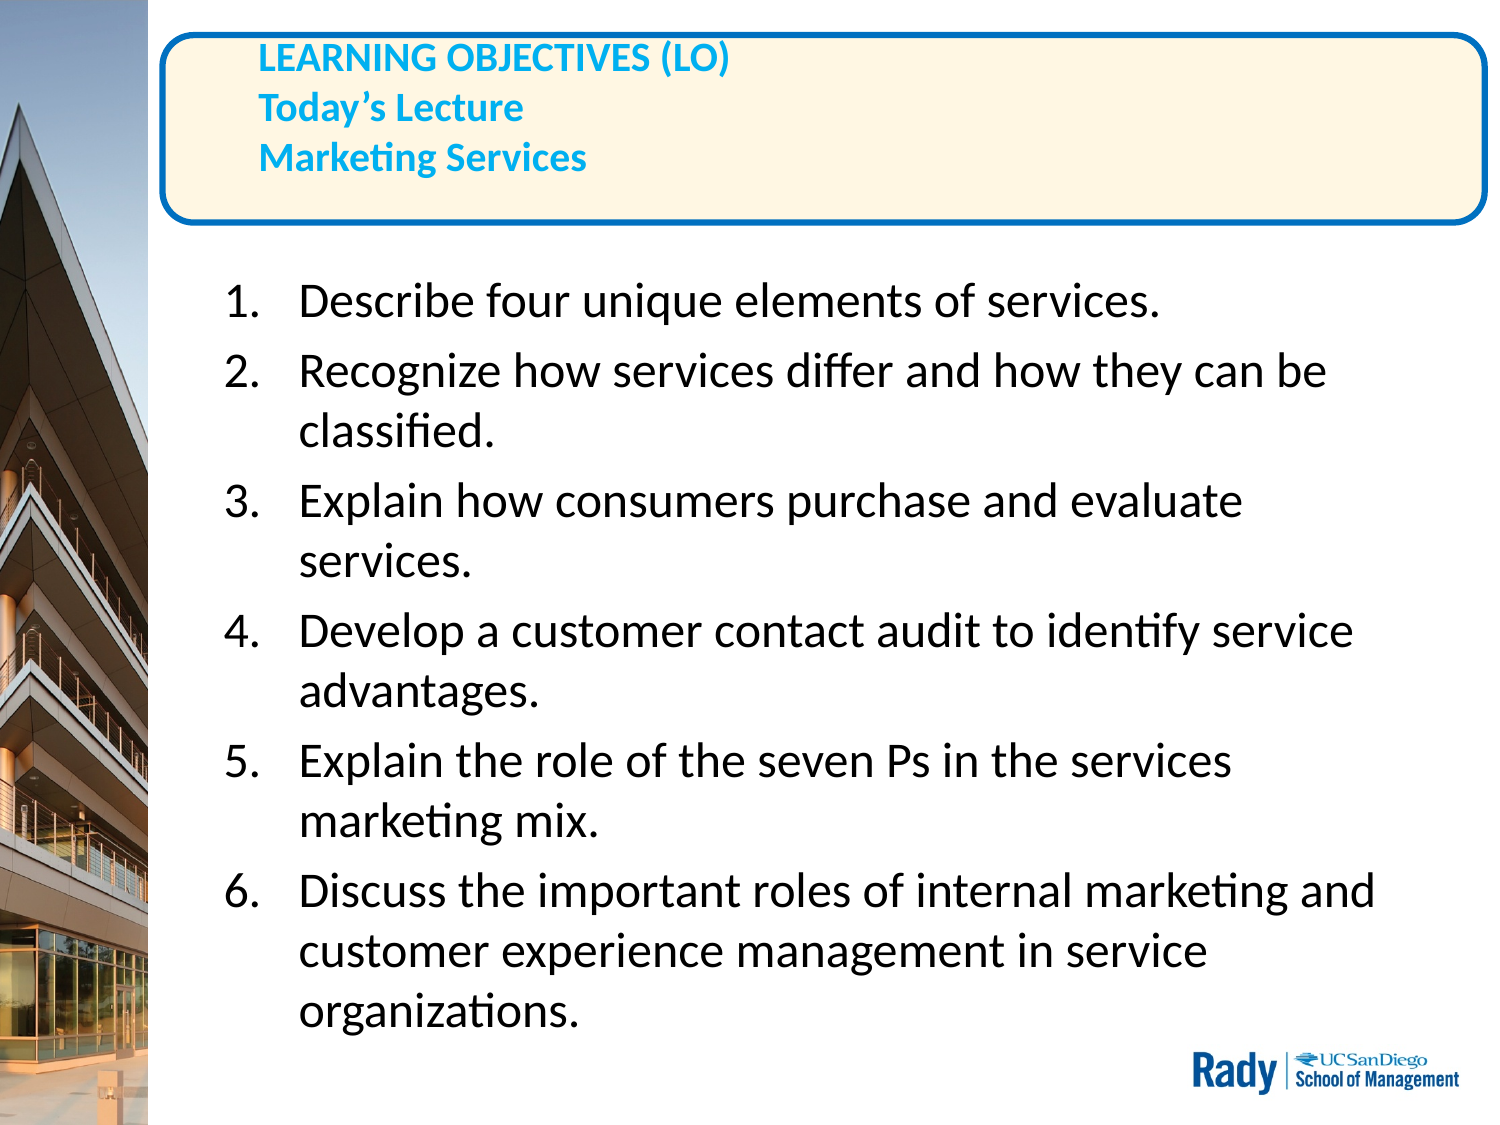

# LEARNING OBJECTIVES (LO) Today’s Lecture Marketing Services
Describe four unique elements of services.
Recognize how services differ and how they can be classified.
Explain how consumers purchase and evaluate services.
Develop a customer contact audit to identify service advantages.
Explain the role of the seven Ps in the services marketing mix.
Discuss the important roles of internal marketing and customer experience management in service organizations.